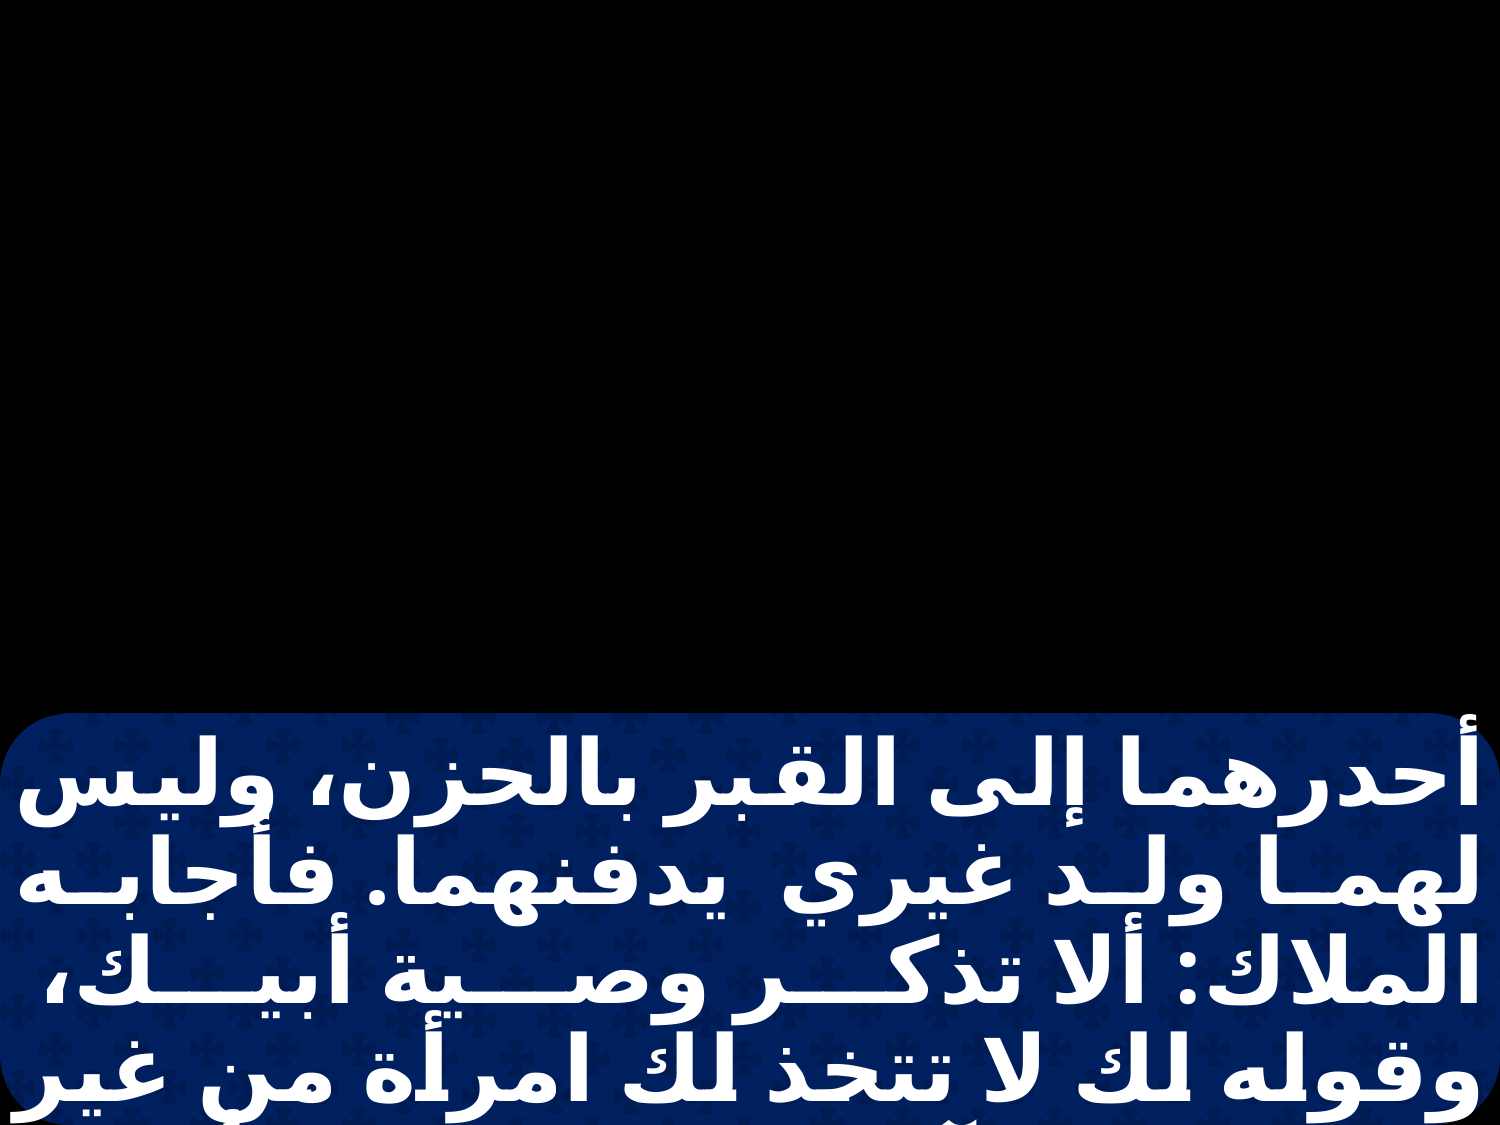

أحدرهما إلى القبر بالحزن، وليس لهما ولد غيري  يدفنهما. فأجابه الملاك: ألا تذكر وصية أبيك،  وقوله لك لا تتخذ لك امرأة من غير قبيلتك؟ والآن  اقبل مني يا أخي، فإنها قد حفظت لتكون زوجة لك،